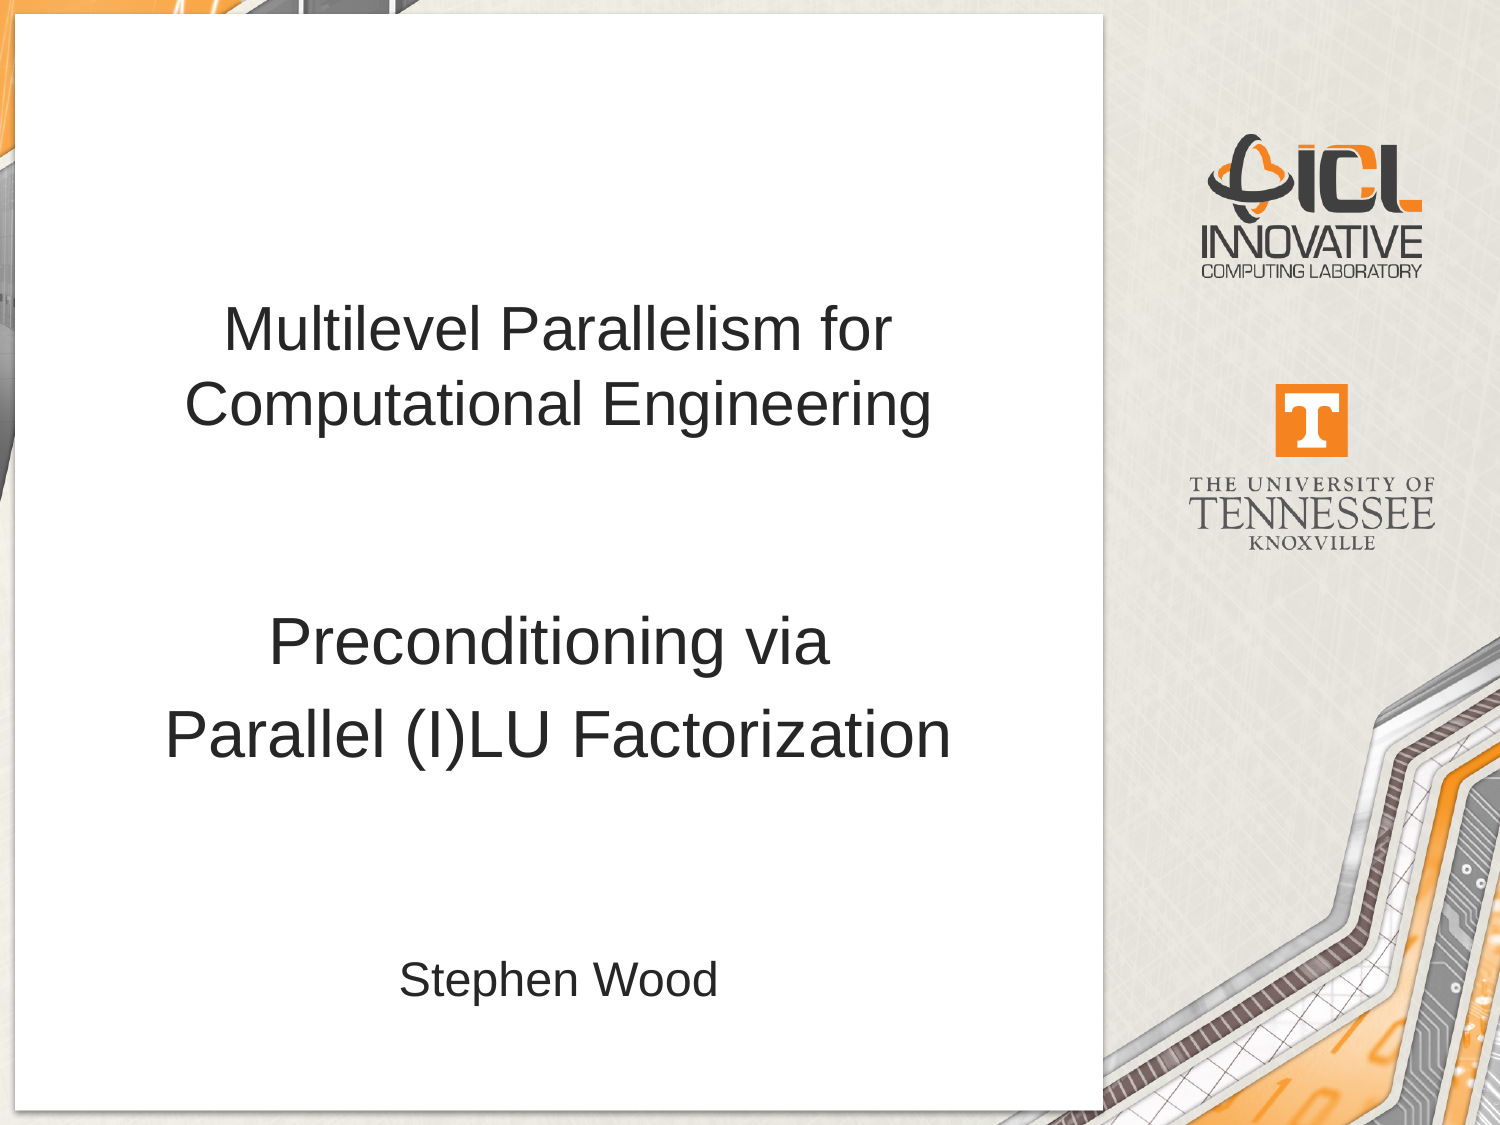

# Multilevel Parallelism for Computational Engineering
Preconditioning via
Parallel (I)LU Factorization
Stephen Wood